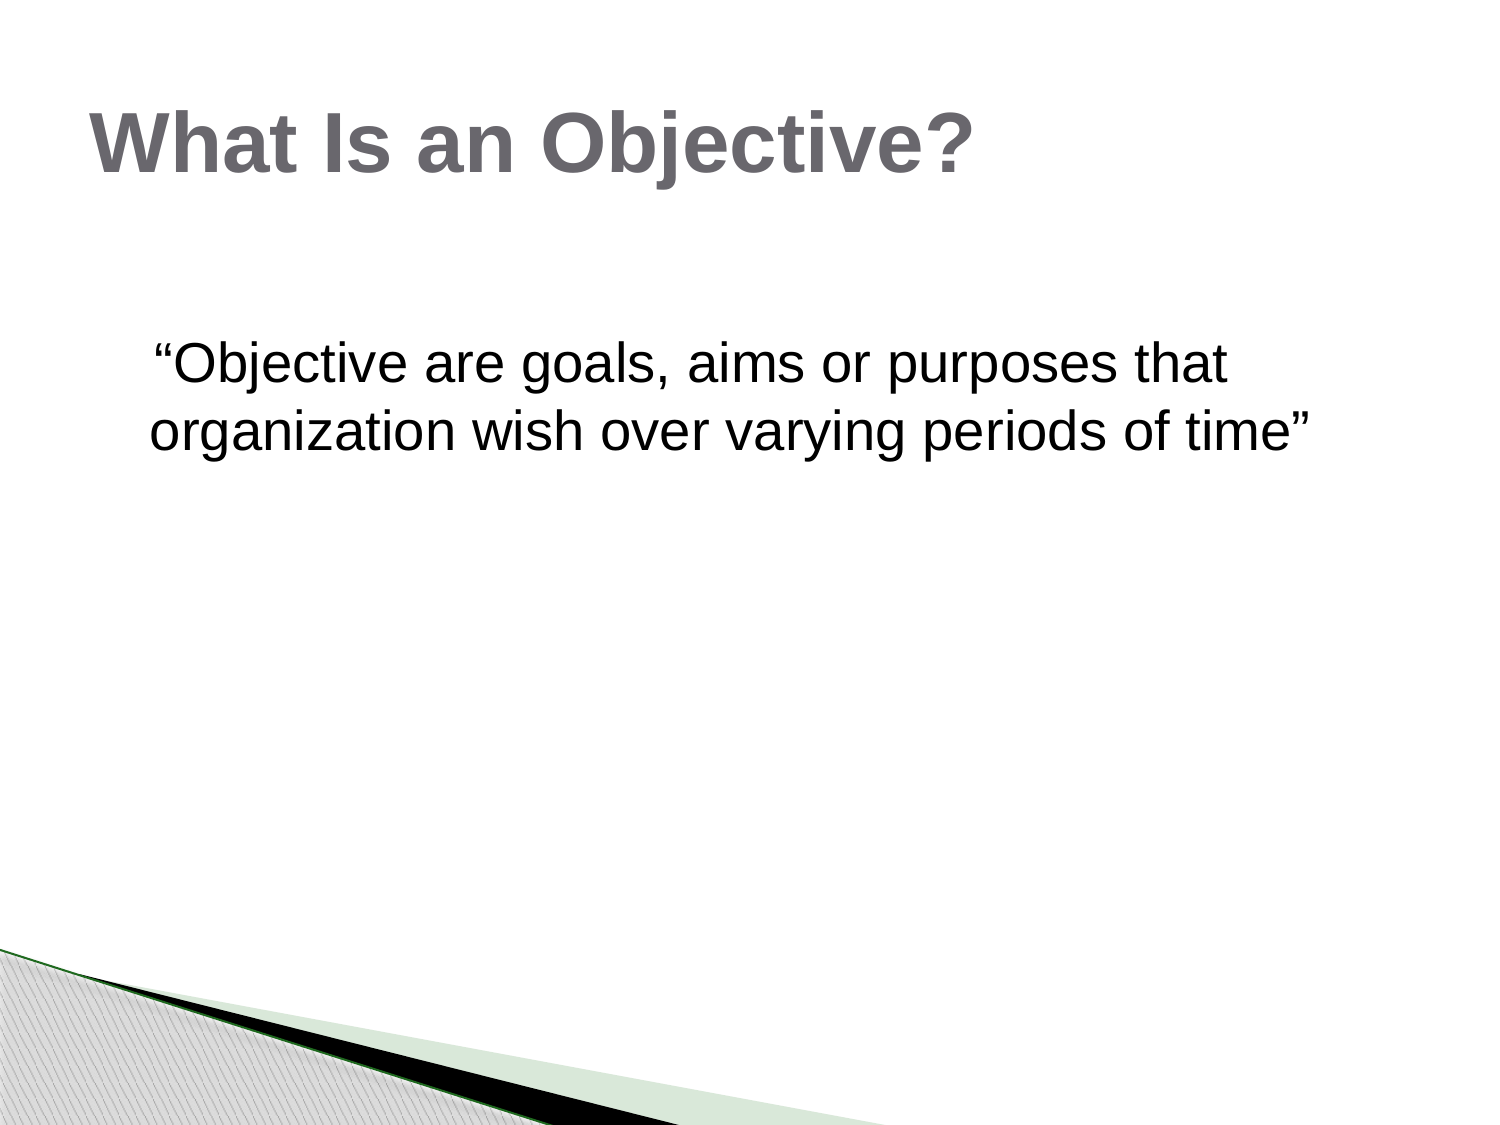

# What Is an Objective?

   “Objective are goals, aims or purposes that organization wish over varying periods of time”